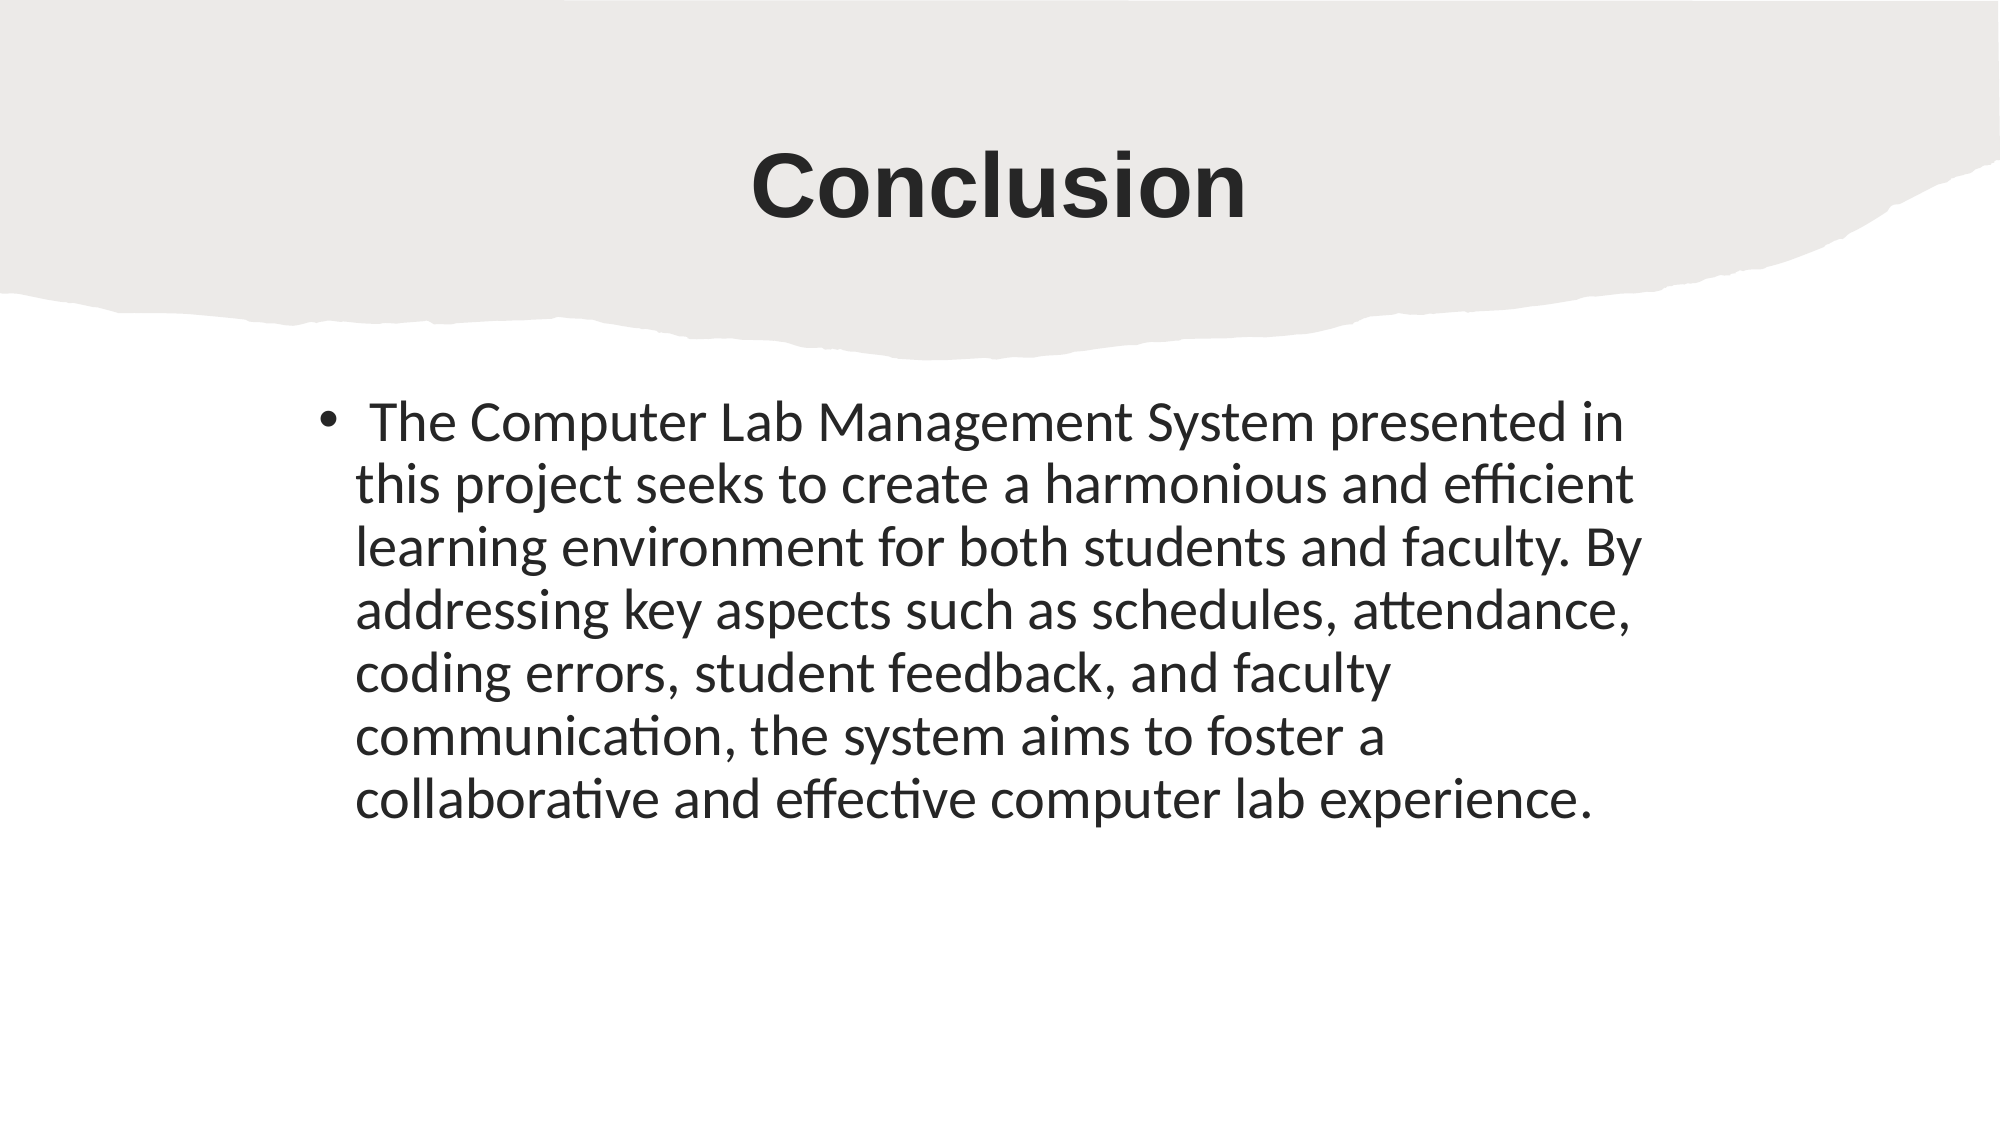

# Conclusion
 The Computer Lab Management System presented in this project seeks to create a harmonious and efficient learning environment for both students and faculty. By addressing key aspects such as schedules, attendance, coding errors, student feedback, and faculty communication, the system aims to foster a collaborative and effective computer lab experience.